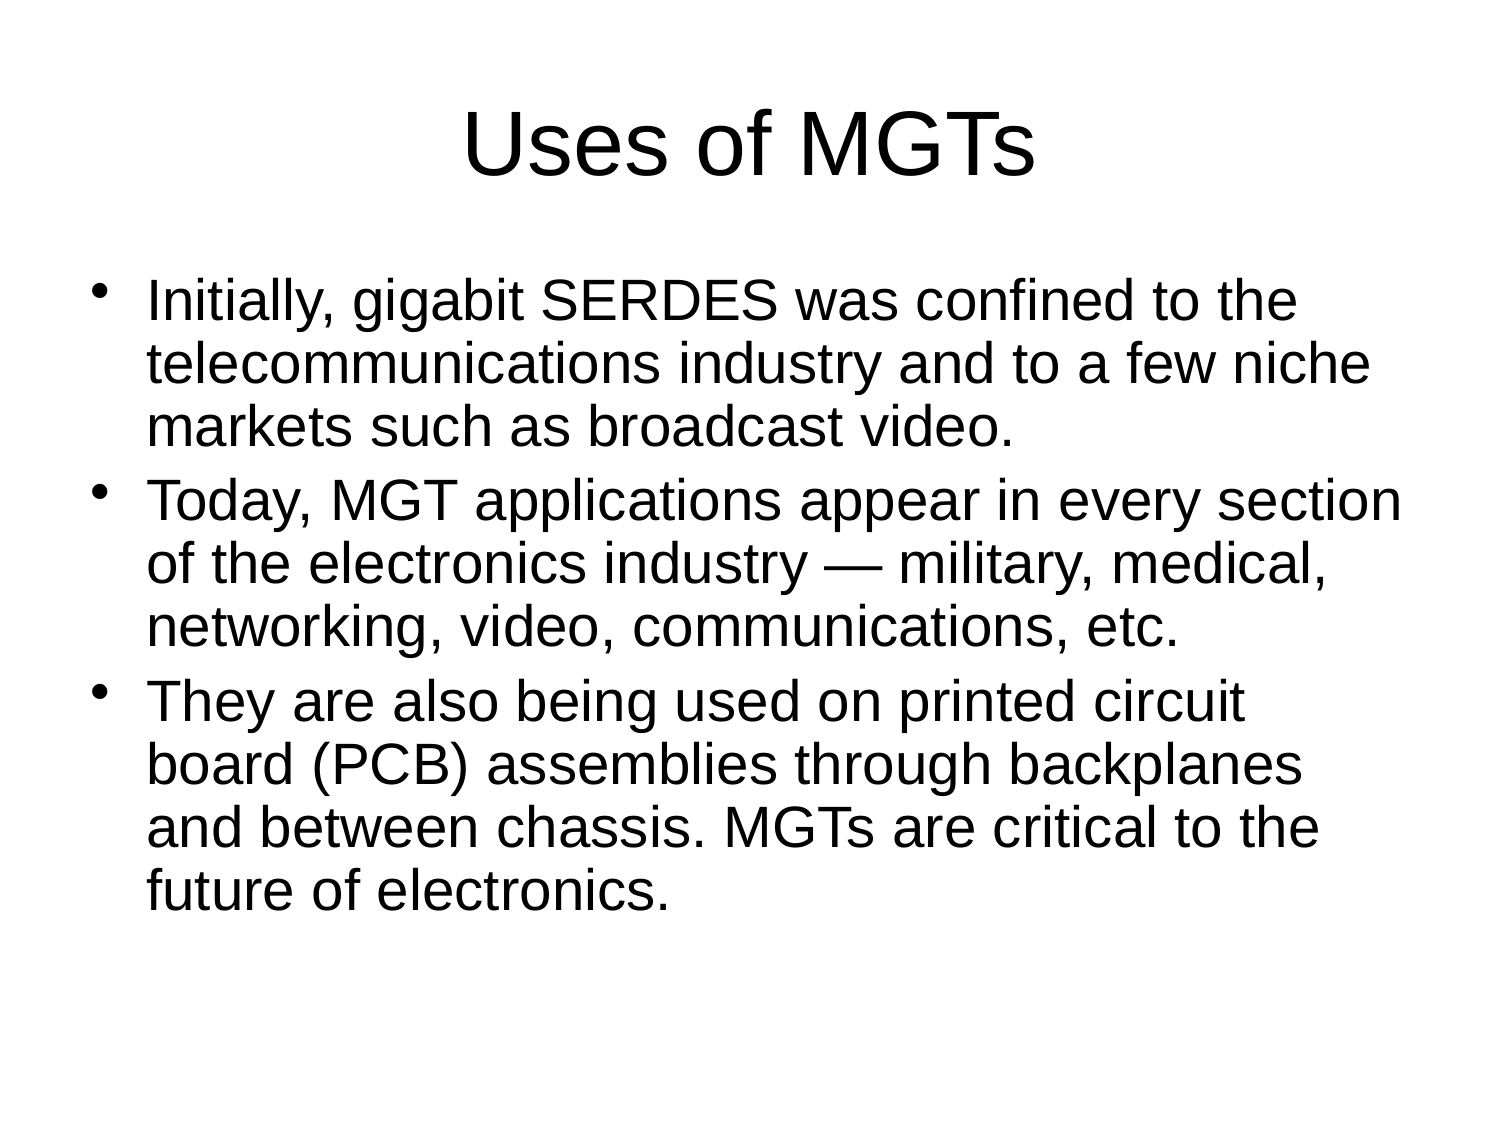

# Uses of MGTs
Initially, gigabit SERDES was confined to the telecommunications industry and to a few niche markets such as broadcast video.
Today, MGT applications appear in every section of the electronics industry — military, medical, networking, video, communications, etc.
They are also being used on printed circuit board (PCB) assemblies through backplanes and between chassis. MGTs are critical to the future of electronics.